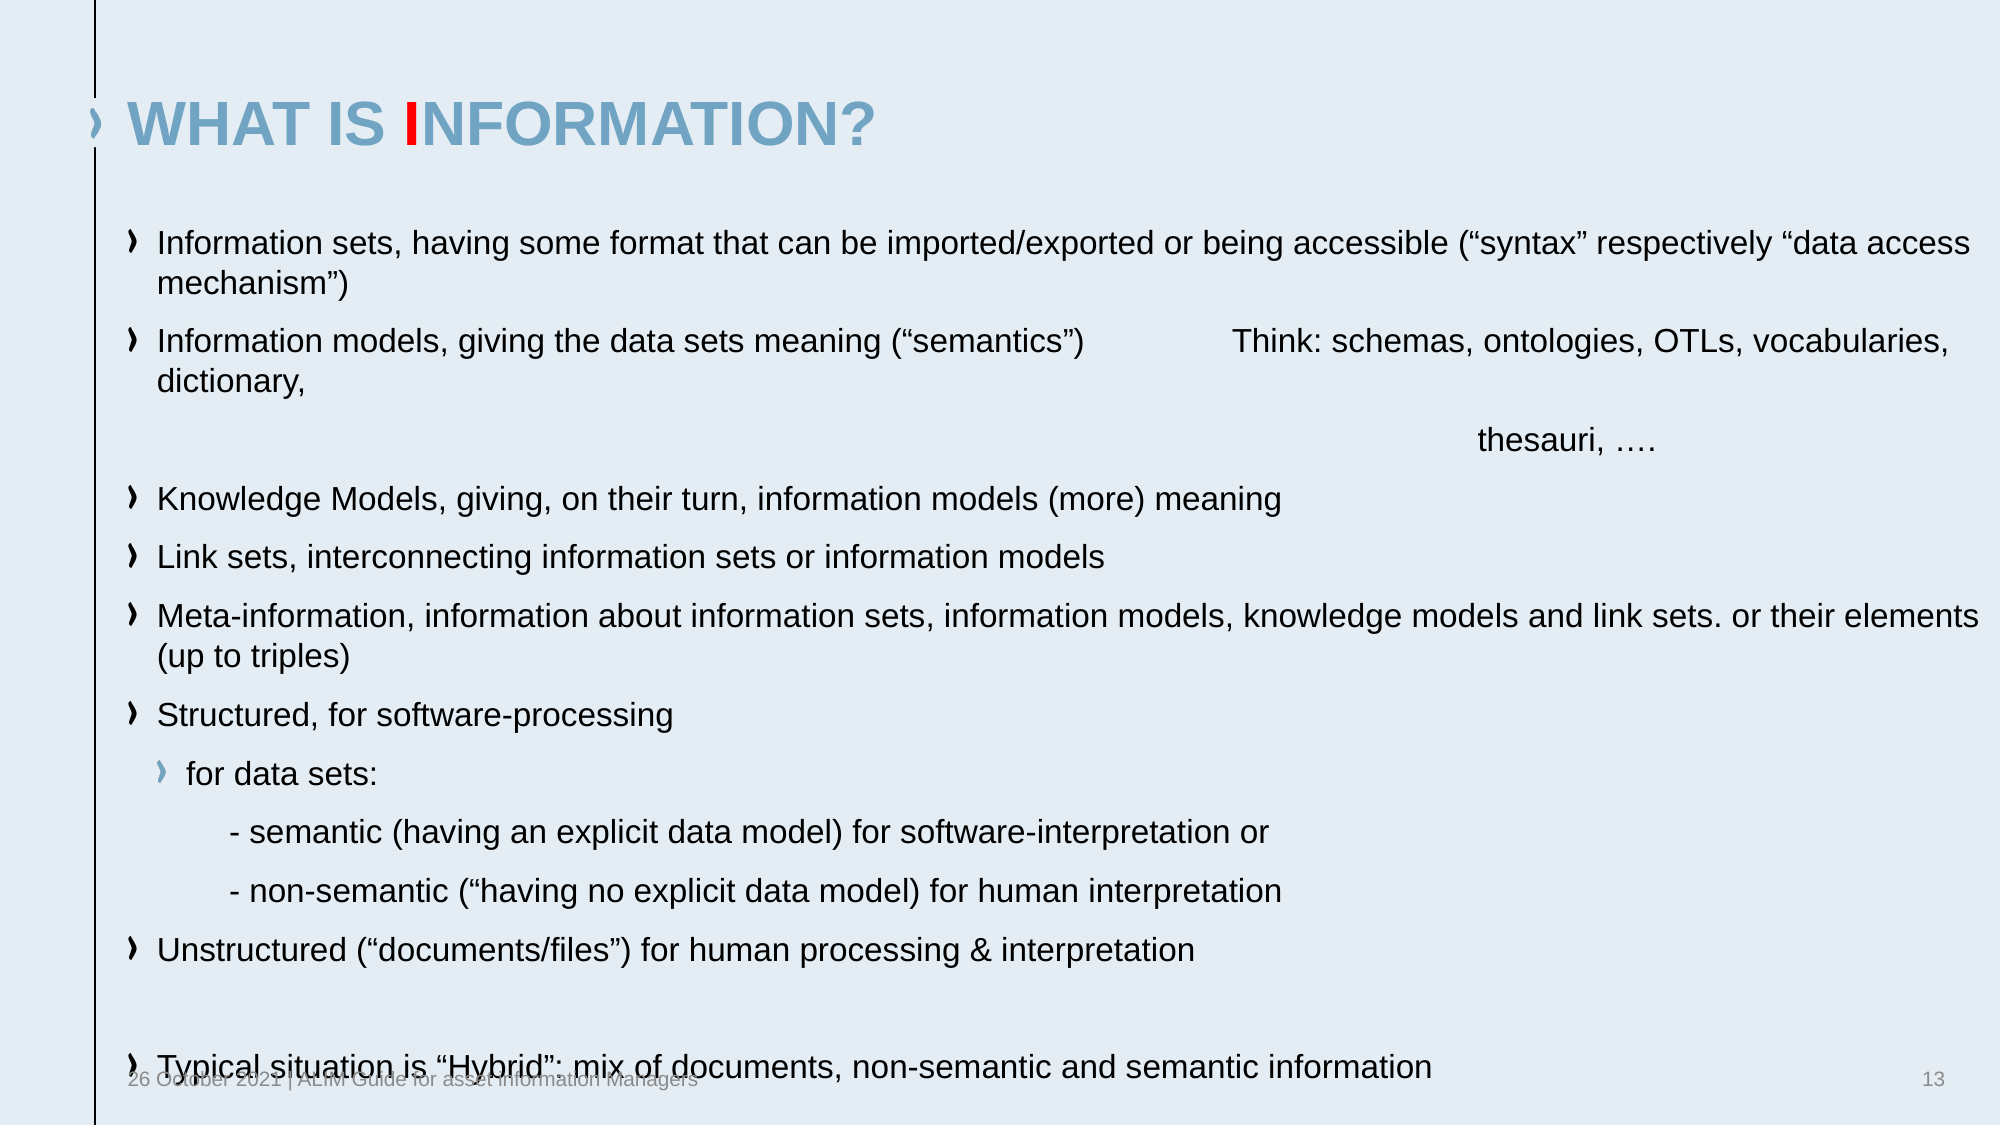

# what is information?
Information sets, having some format that can be imported/exported or being accessible (“syntax” respectively “data access mechanism”)
Information models, giving the data sets meaning (“semantics”)                Think: schemas, ontologies, OTLs, vocabularies, dictionary,
									thesauri, ….
Knowledge Models, giving, on their turn, information models (more) meaning
Link sets, interconnecting information sets or information models
Meta-information, information about information sets, information models, knowledge models and link sets. or their elements (up to triples)
Structured, for software-processing
for data sets:
           - semantic (having an explicit data model) for software-interpretation or
           - non-semantic (“having no explicit data model) for human interpretation
Unstructured (“documents/files”) for human processing & interpretation

Typical situation is “Hybrid”: mix of documents, non-semantic and semantic information

26 October 2021 | ALIM Guide for asset information Managers

13